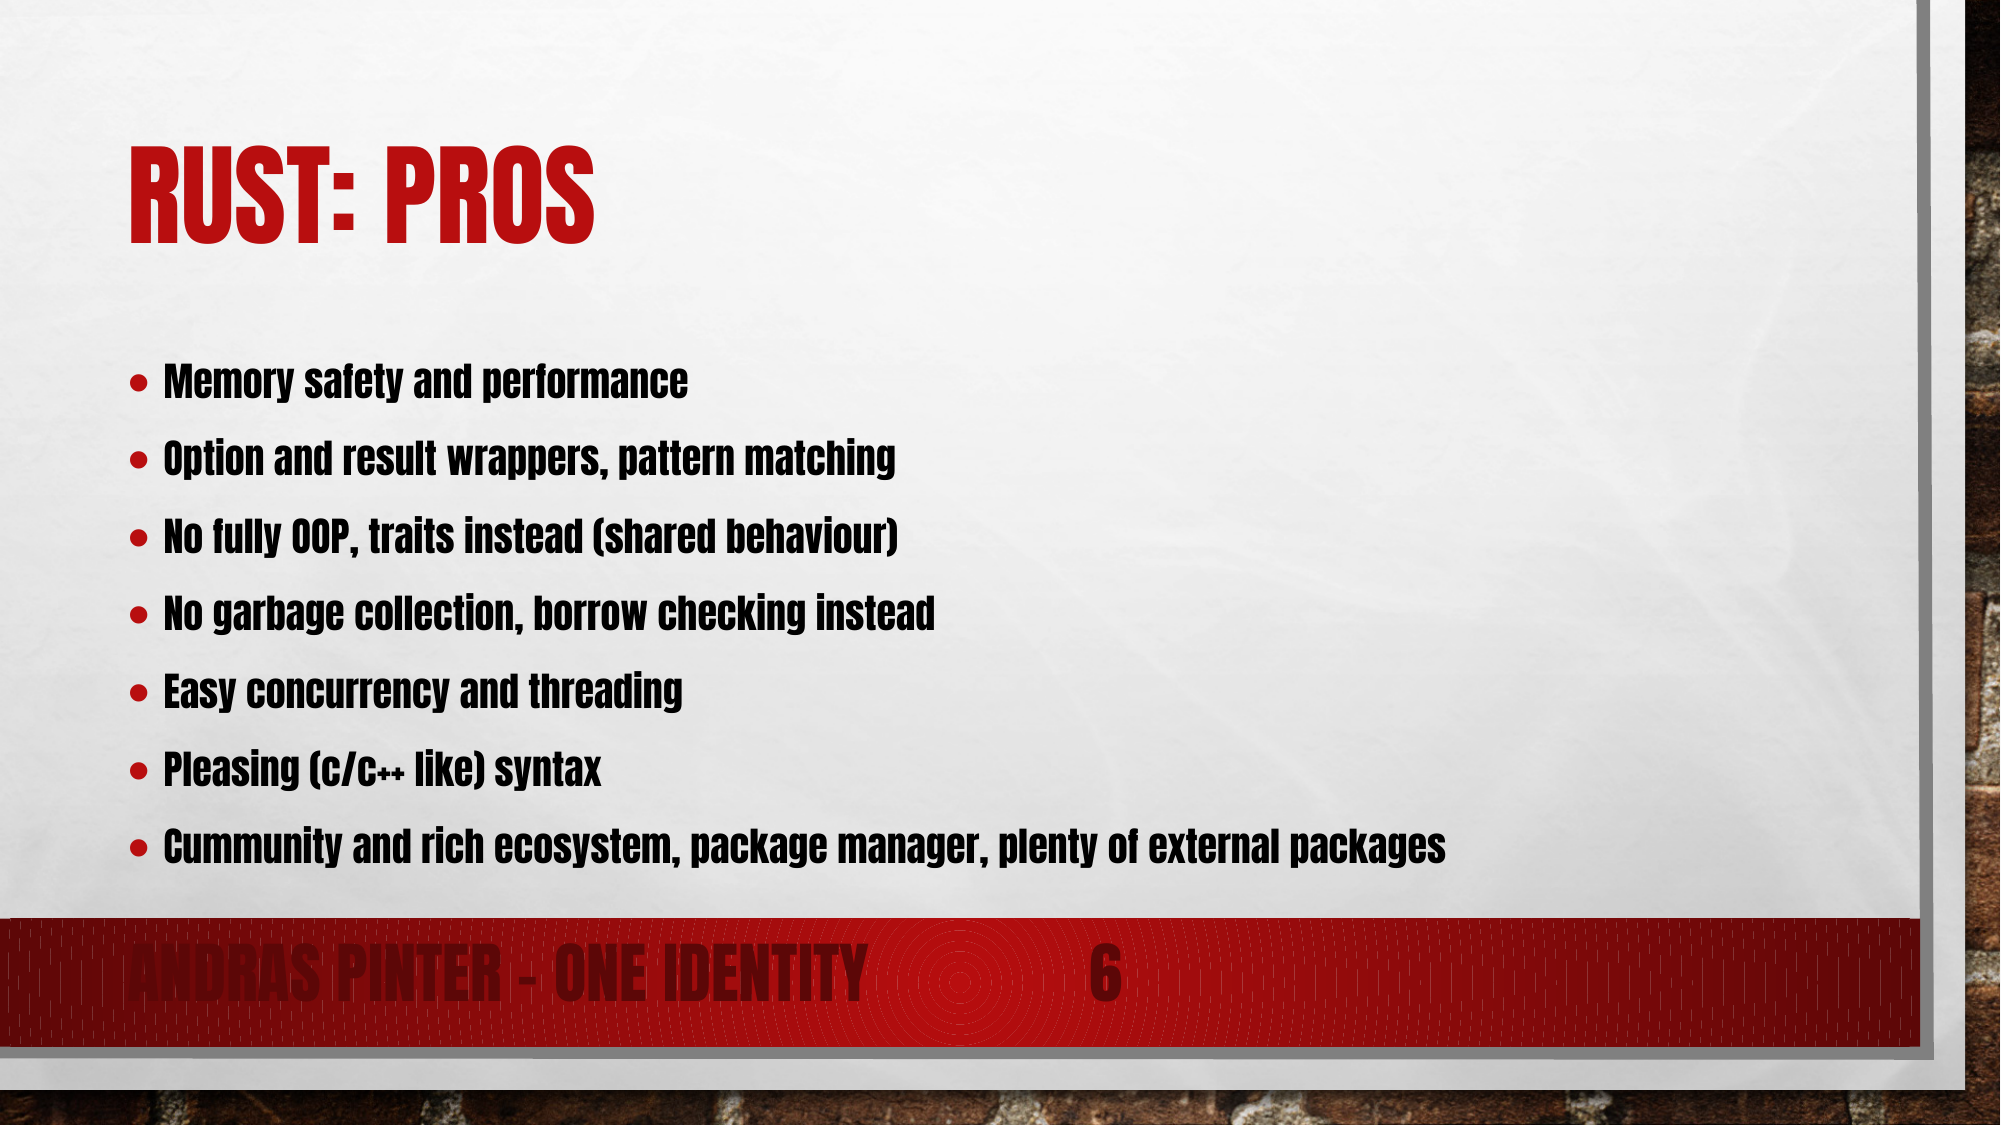

# Rust: pros
Memory safety and performance
Option and result wrappers, pattern matching
No fully OOP, traits instead (shared behaviour)
No garbage collection, borrow checking instead
Easy concurrency and threading
Pleasing (c/c++ like) syntax
Cummunity and rich ecosystem, package manager, plenty of external packages
Andras Pinter - One Identity
6